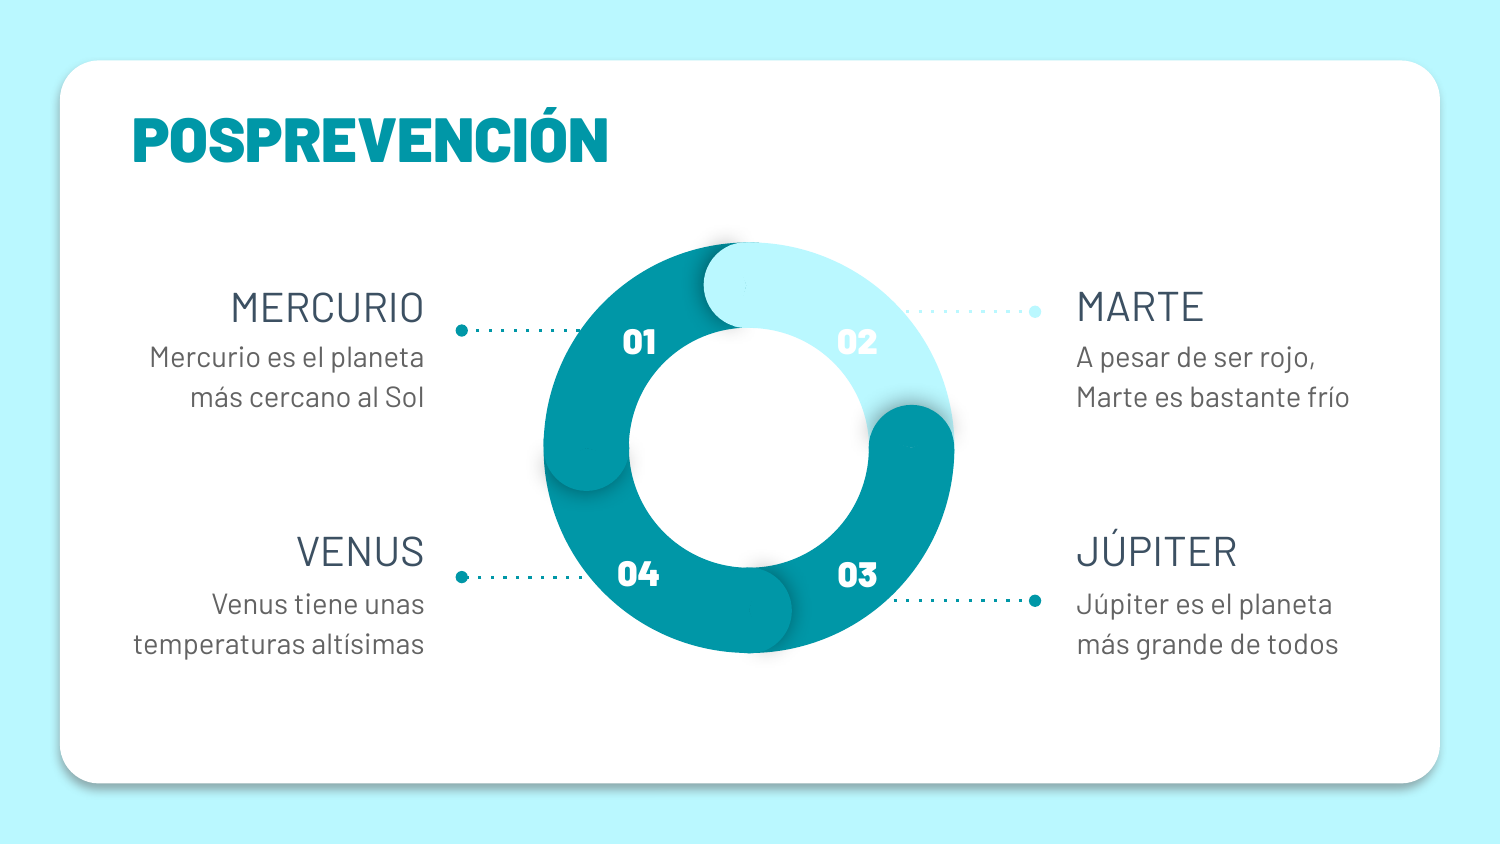

# POSPREVENCIÓN

MARTE
MERCURIO
01
02
A pesar de ser rojo, Marte es bastante frío
Mercurio es el planeta más cercano al Sol

VENUS
JÚPITER
04
03
Venus tiene unas temperaturas altísimas
Júpiter es el planeta más grande de todos